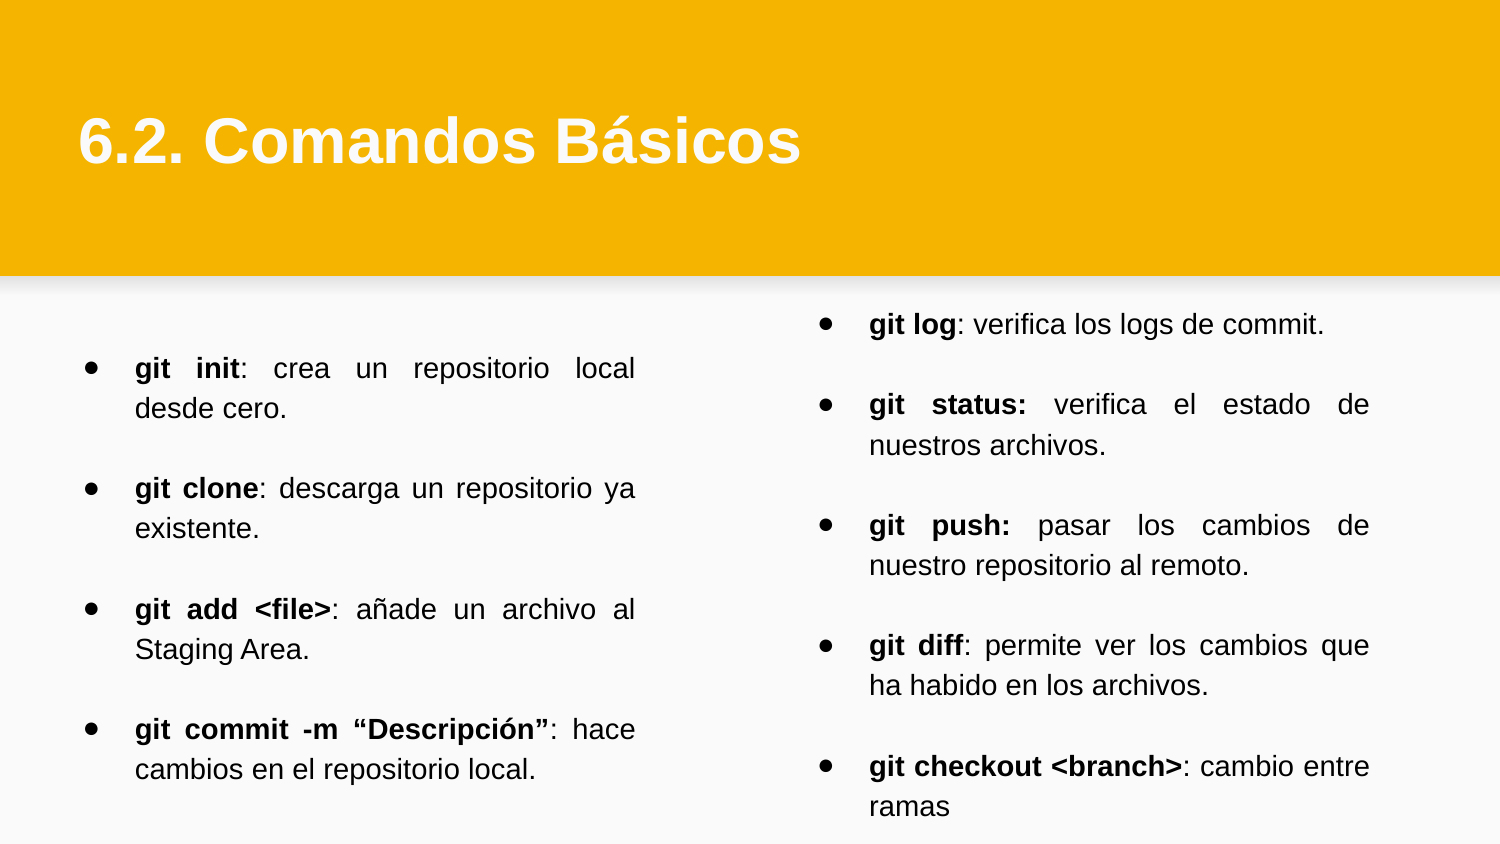

# 6.2. Comandos Básicos
git log: verifica los logs de commit.

git status: verifica el estado de nuestros archivos.

git push: pasar los cambios de nuestro repositorio al remoto.

git diff: permite ver los cambios que ha habido en los archivos.

git checkout <branch>: cambio entre ramas
git init: crea un repositorio local desde cero.

git clone: descarga un repositorio ya existente.

git add <file>: añade un archivo al Staging Area.

git commit -m “Descripción”: hace cambios en el repositorio local.